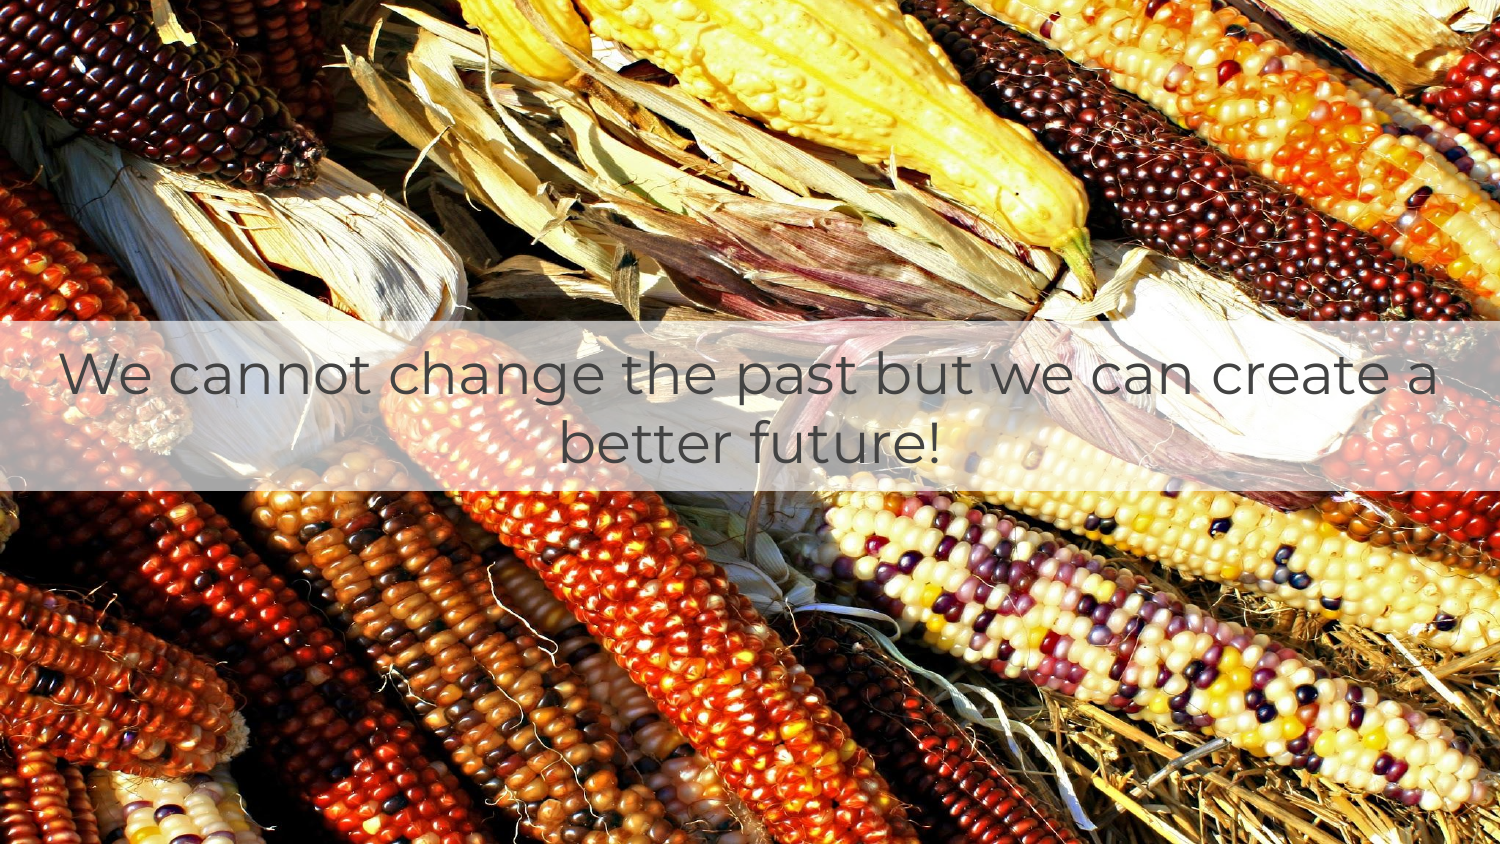

# We cannot change the past but we can create a better future!